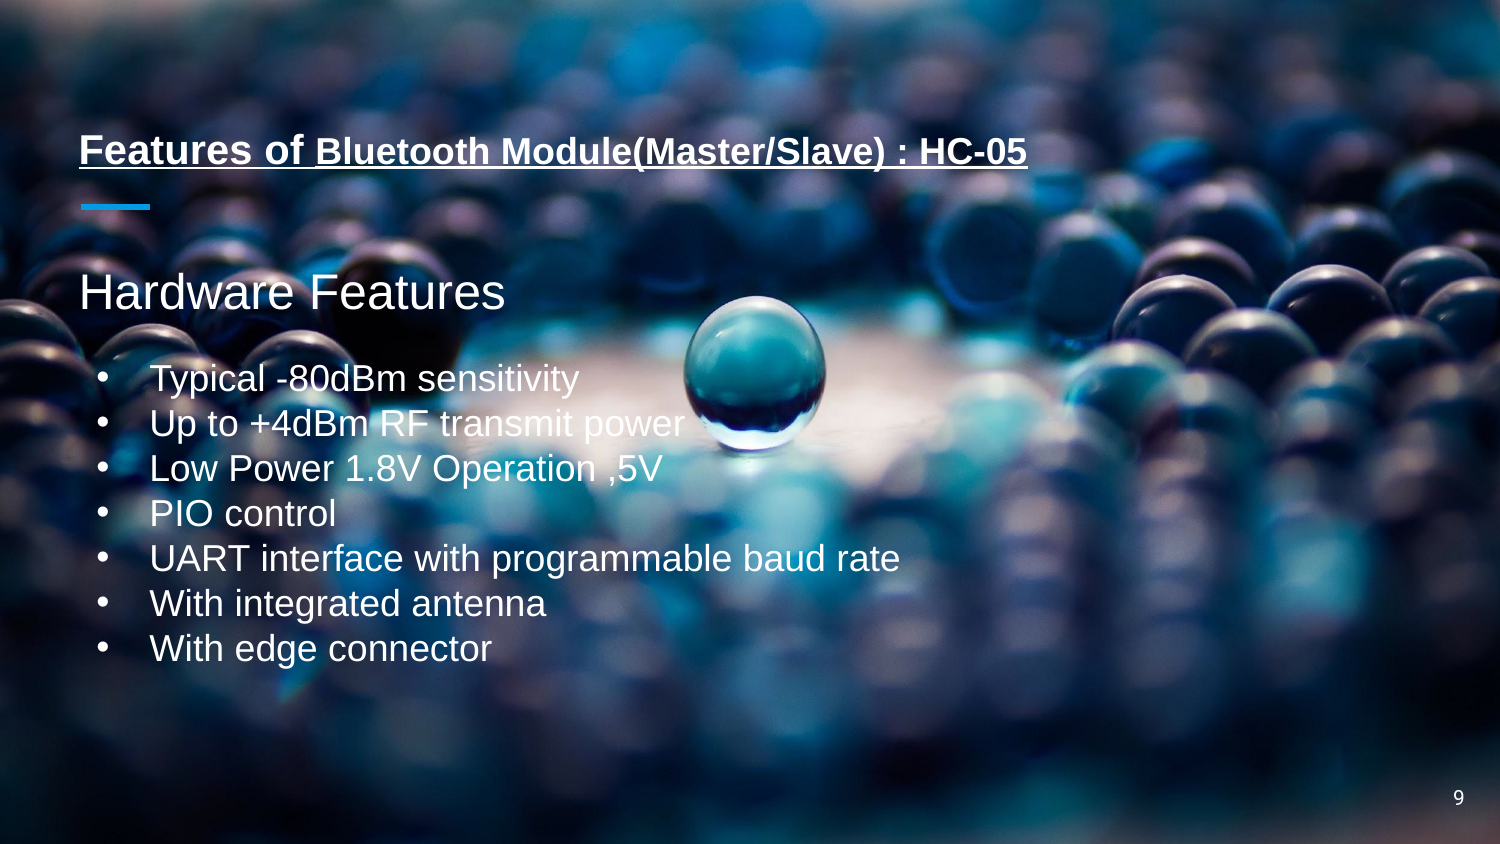

# Features of Bluetooth Module(Master/Slave) : HC-05
Hardware Features

Typical -80dBm sensitivity
Up to +4dBm RF transmit power
Low Power 1.8V Operation ,5V
PIO control
UART interface with programmable baud rate
With integrated antenna
With edge connector

9